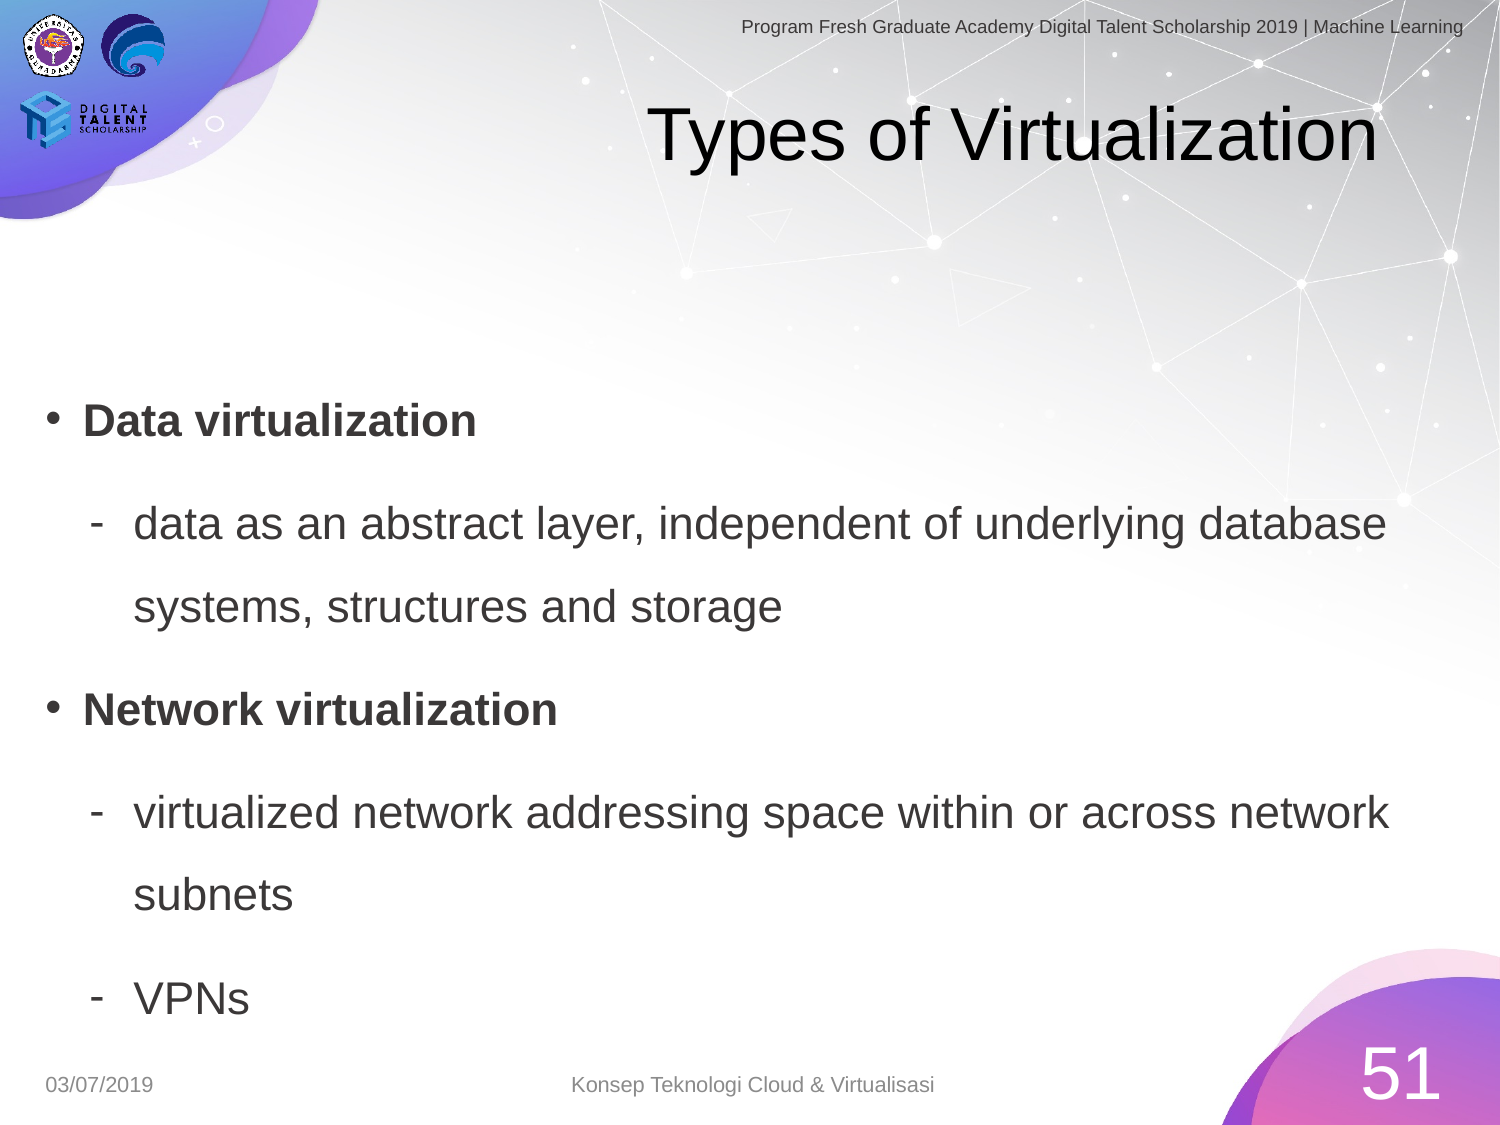

# Types of Virtualization
Data virtualization
data as an abstract layer, independent of underlying database
systems, structures and storage
Network virtualization
virtualized network addressing space within or across network
subnets
VPNs
51
Konsep Teknologi Cloud & Virtualisasi
03/07/2019